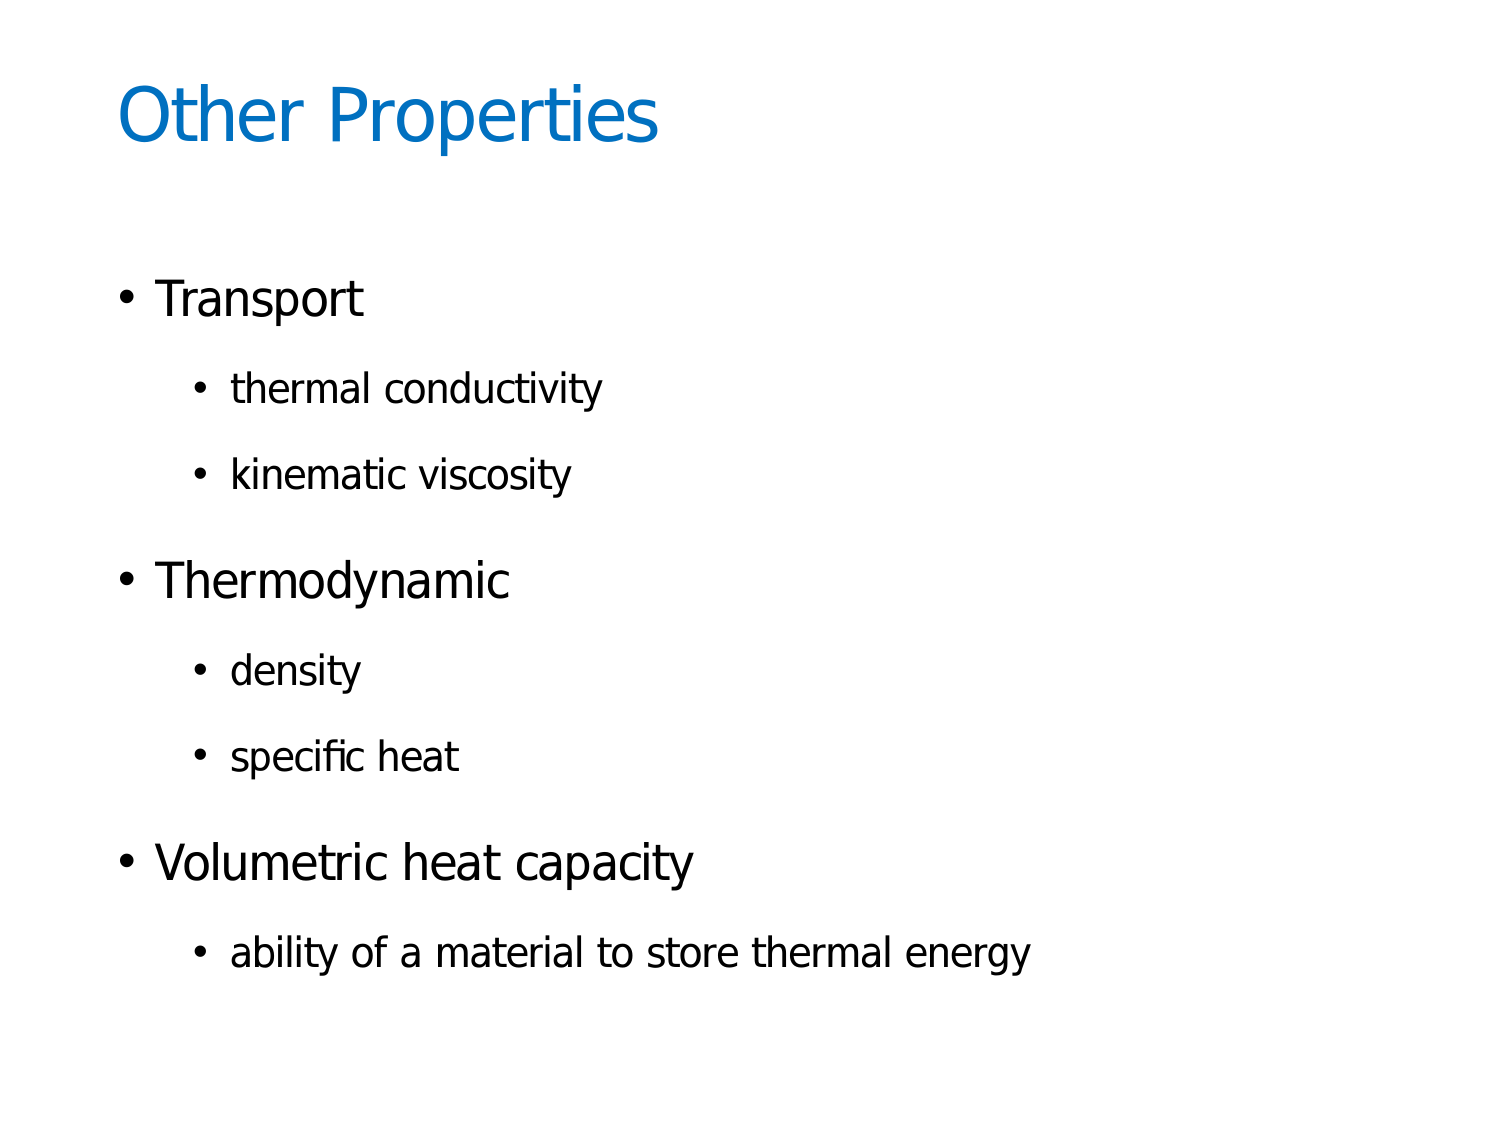

# Other Properties
Transport
thermal conductivity
kinematic viscosity
Thermodynamic
density
specific heat
Volumetric heat capacity
ability of a material to store thermal energy